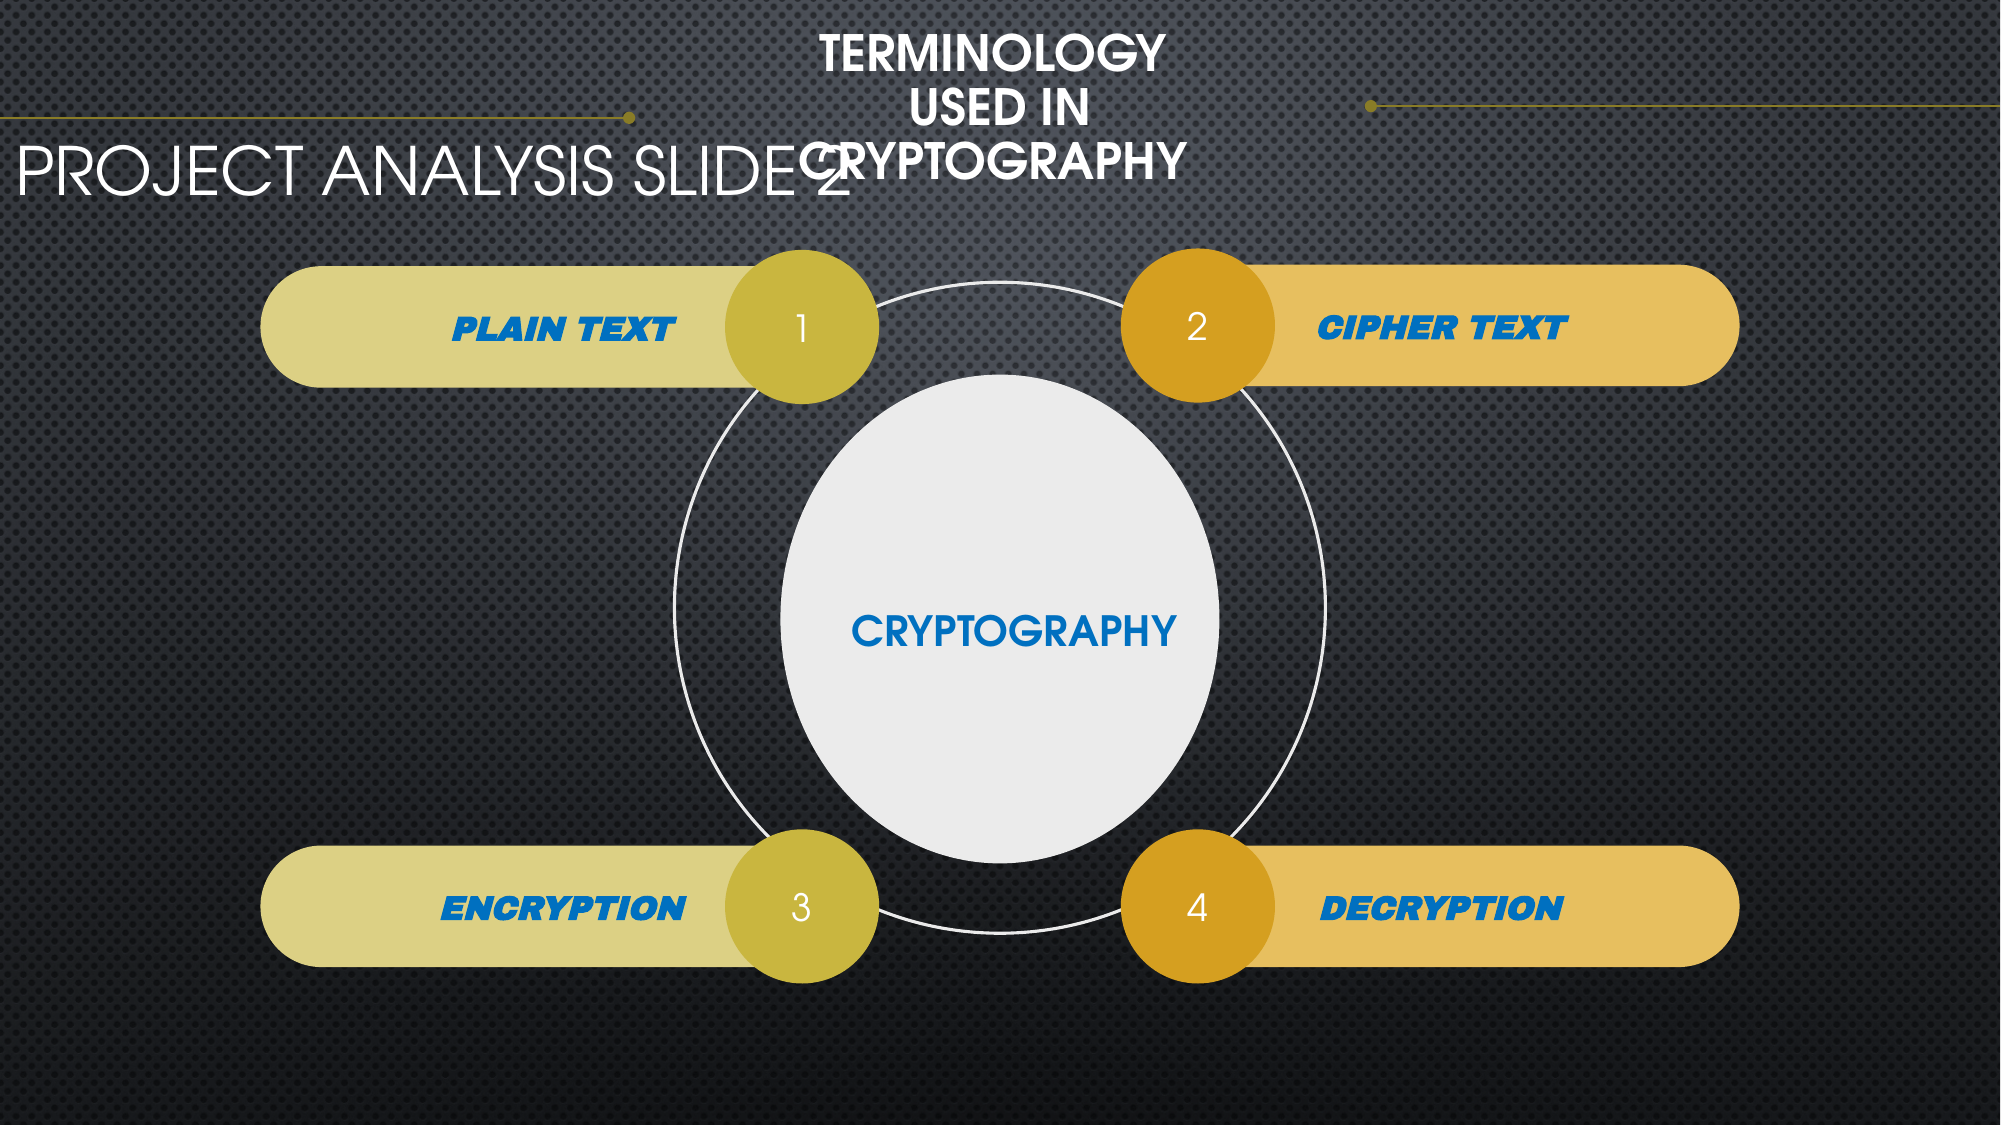

TERMINOLOGY
USED IN
CRYPTOGRAPHY
Project analysis slide 2
2
1
CIPHER TEXT
PLAIN TEXT

CRYPTOGRAPHY
3
4
ENCRYPTION
DECRYPTION